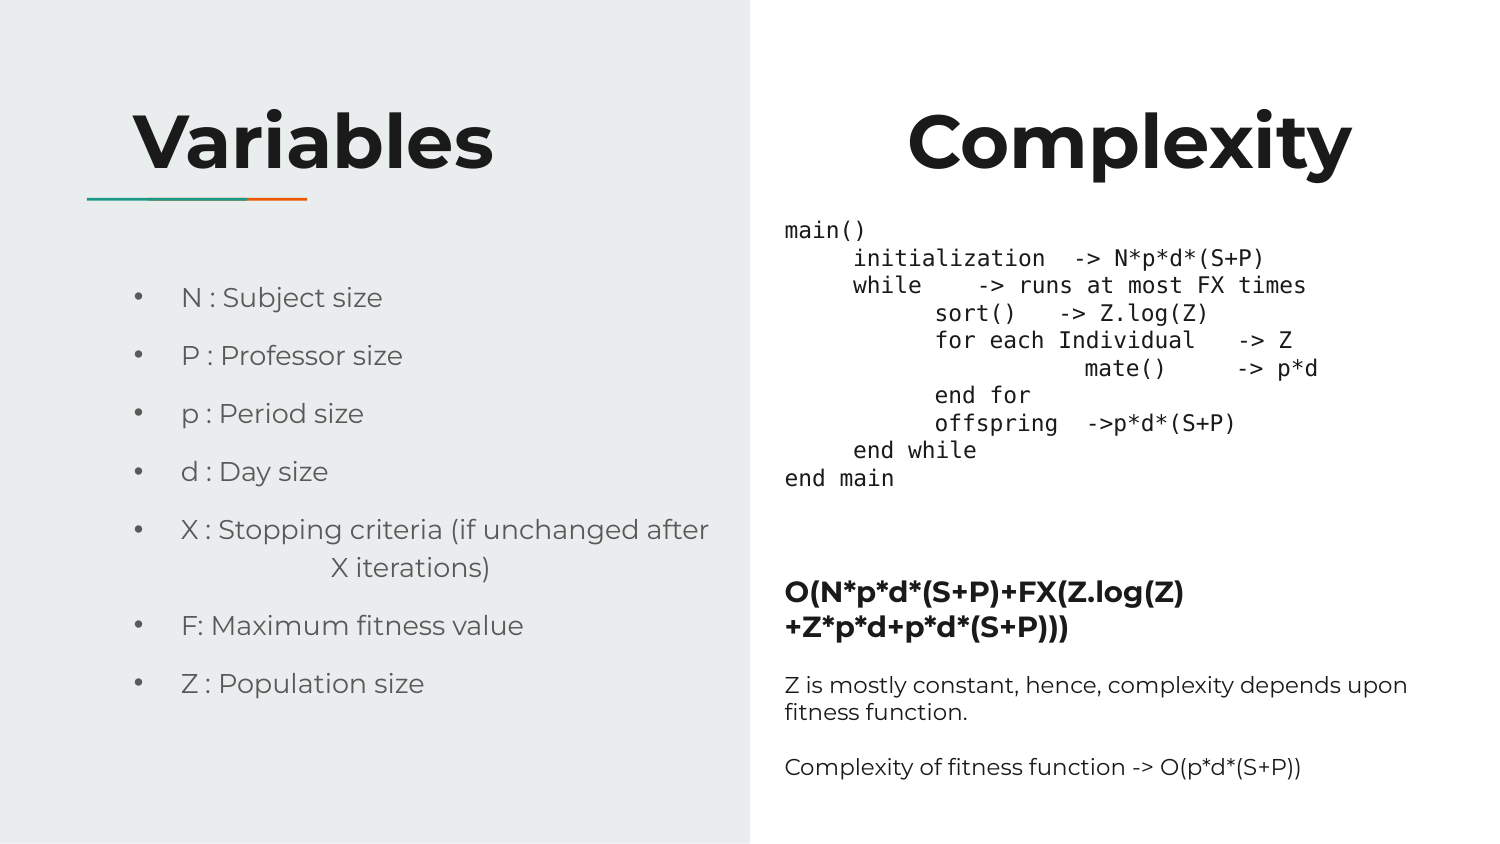

# Variables
Complexity
main()
     initialization  -> N*p*d*(S+P)
     while    -> runs at most FX times
	sort()   -> Z.log(Z)
	for each Individual   -> Z
		mate()     -> p*d
	end for
	offspring  ->p*d*(S+P)
     end while
end main

O(N*p*d*(S+P)+FX(Z.log(Z) +Z*p*d+p*d*(S+P)))

Z is mostly constant, hence, complexity depends upon fitness function.

Complexity of fitness function -> O(p*d*(S+P))

N : Subject size
P : Professor size
p : Period size
d : Day size
X : Stopping criteria (if unchanged after          	X iterations)
F: Maximum fitness value
Z : Population size